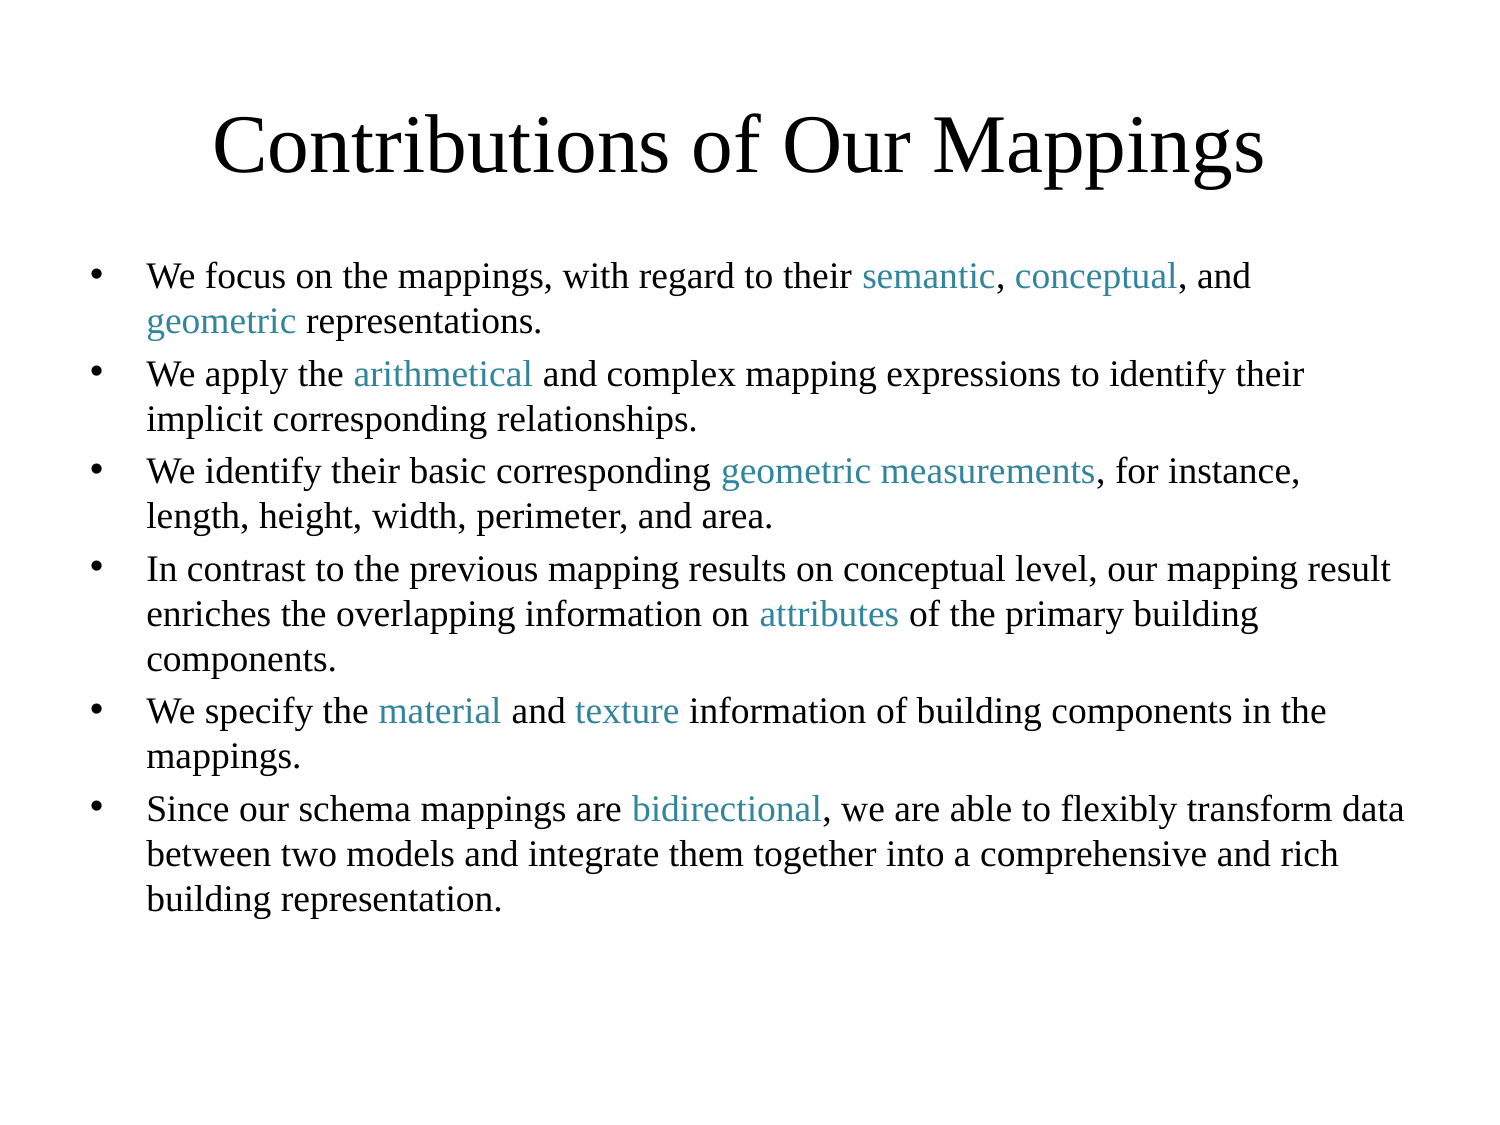

# Contributions of Our Mappings
We focus on the mappings, with regard to their semantic, conceptual, and geometric representations.
We apply the arithmetical and complex mapping expressions to identify their implicit corresponding relationships.
We identify their basic corresponding geometric measurements, for instance, length, height, width, perimeter, and area.
In contrast to the previous mapping results on conceptual level, our mapping result enriches the overlapping information on attributes of the primary building components.
We specify the material and texture information of building components in the mappings.
Since our schema mappings are bidirectional, we are able to flexibly transform data between two models and integrate them together into a comprehensive and rich building representation.